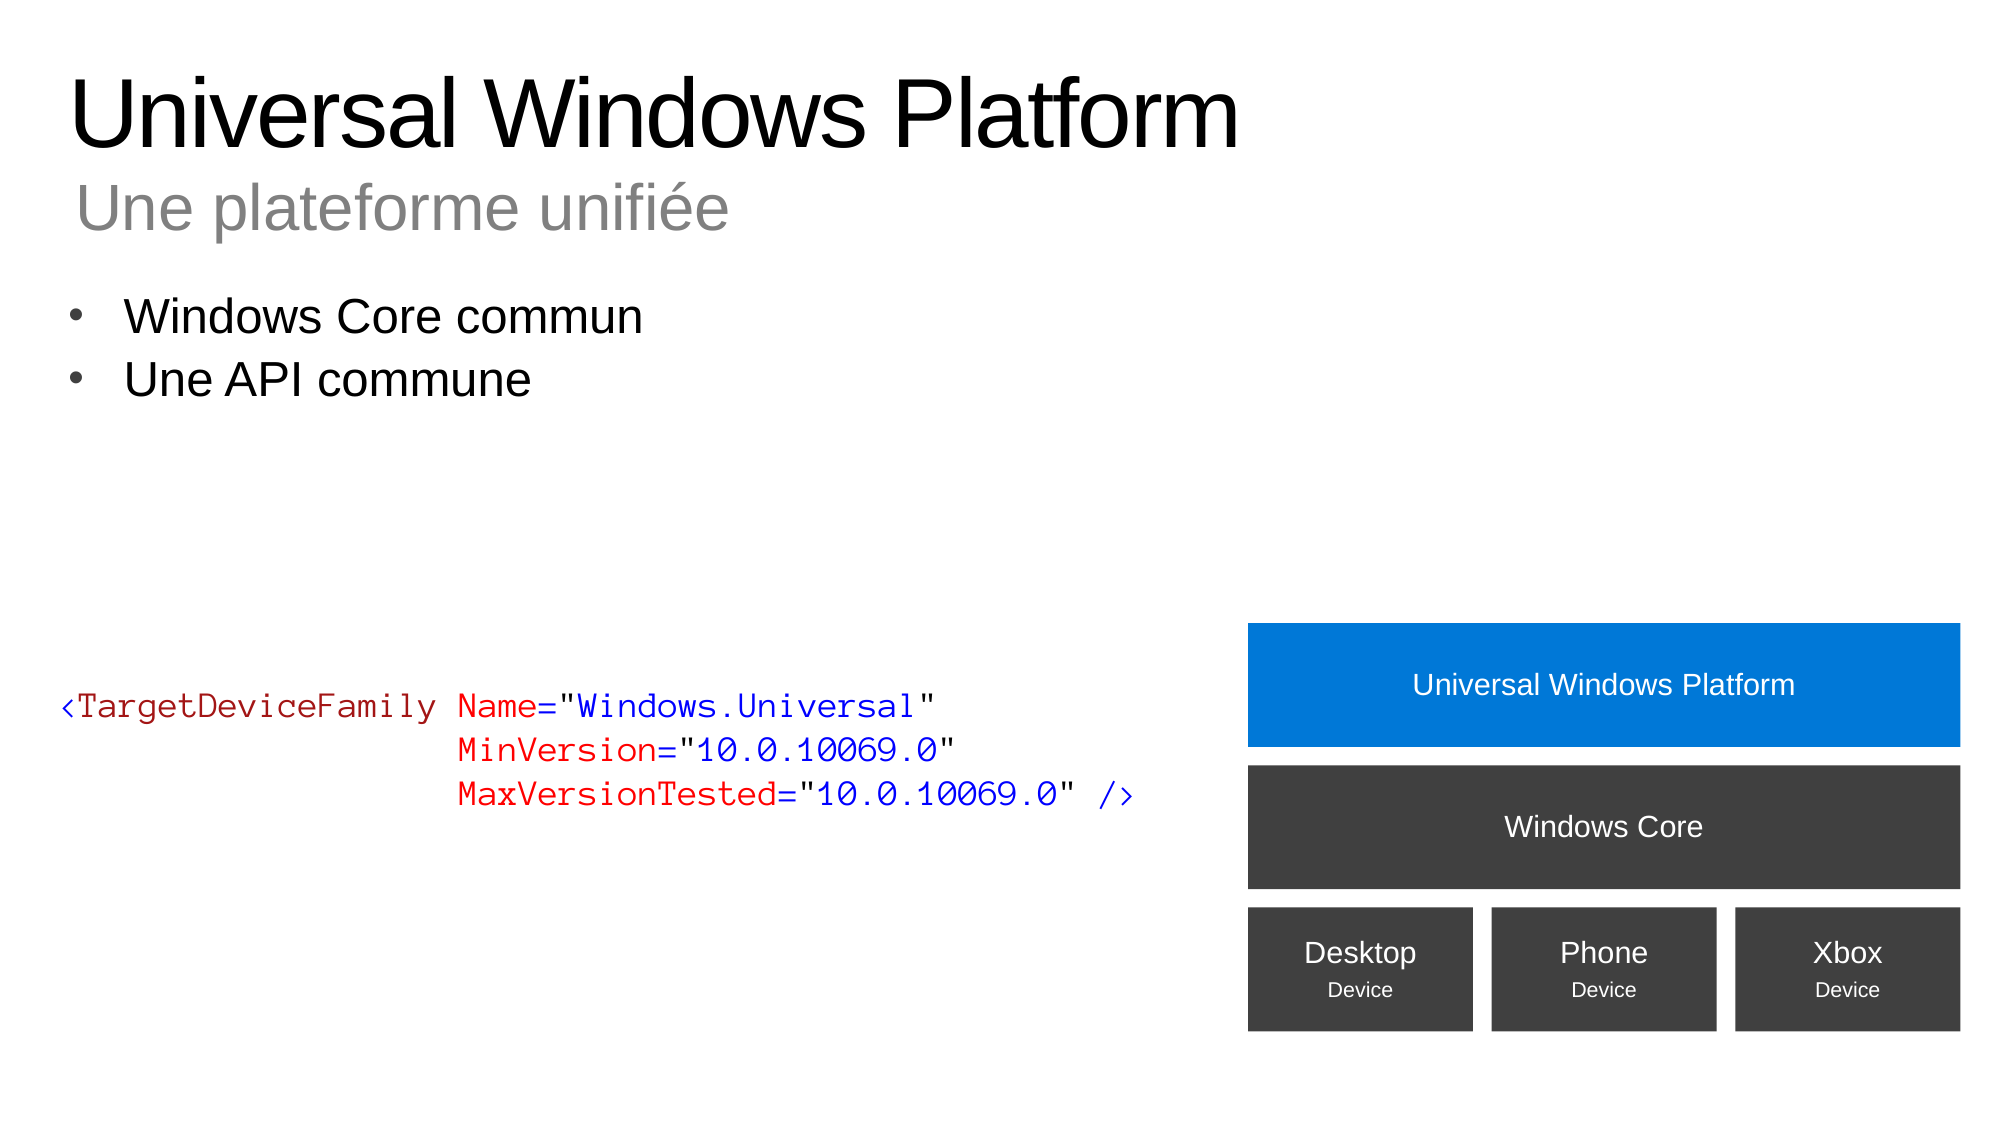

# Universal Windows Platform
Une plateforme unifiée
Windows Core commun
Une API commune
Universal Windows Platform
<TargetDeviceFamily Name="Windows.Universal"
                    MinVersion="10.0.10069.0"
                    MaxVersionTested="10.0.10069.0" />
Windows Core
Xbox
Device
Desktop
Device
Phone
Device